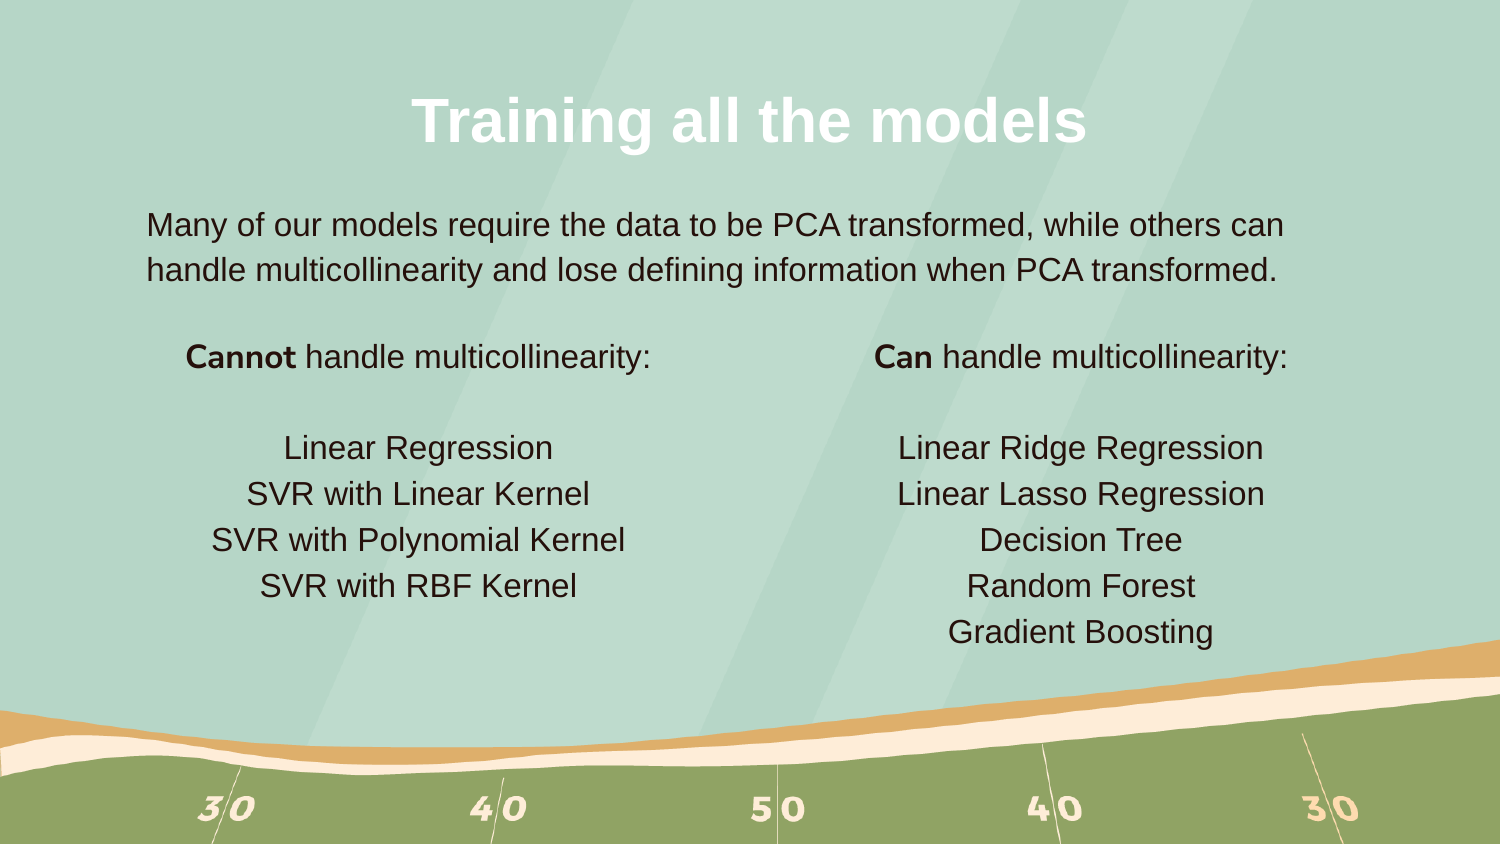

# Training all the models
Many of our models require the data to be PCA transformed, while others can handle multicollinearity and lose defining information when PCA transformed.
Cannot handle multicollinearity:

Linear Regression
SVR with Linear Kernel
SVR with Polynomial Kernel
SVR with RBF Kernel
Can handle multicollinearity:

Linear Ridge Regression
Linear Lasso Regression
Decision Tree
Random Forest
Gradient Boosting